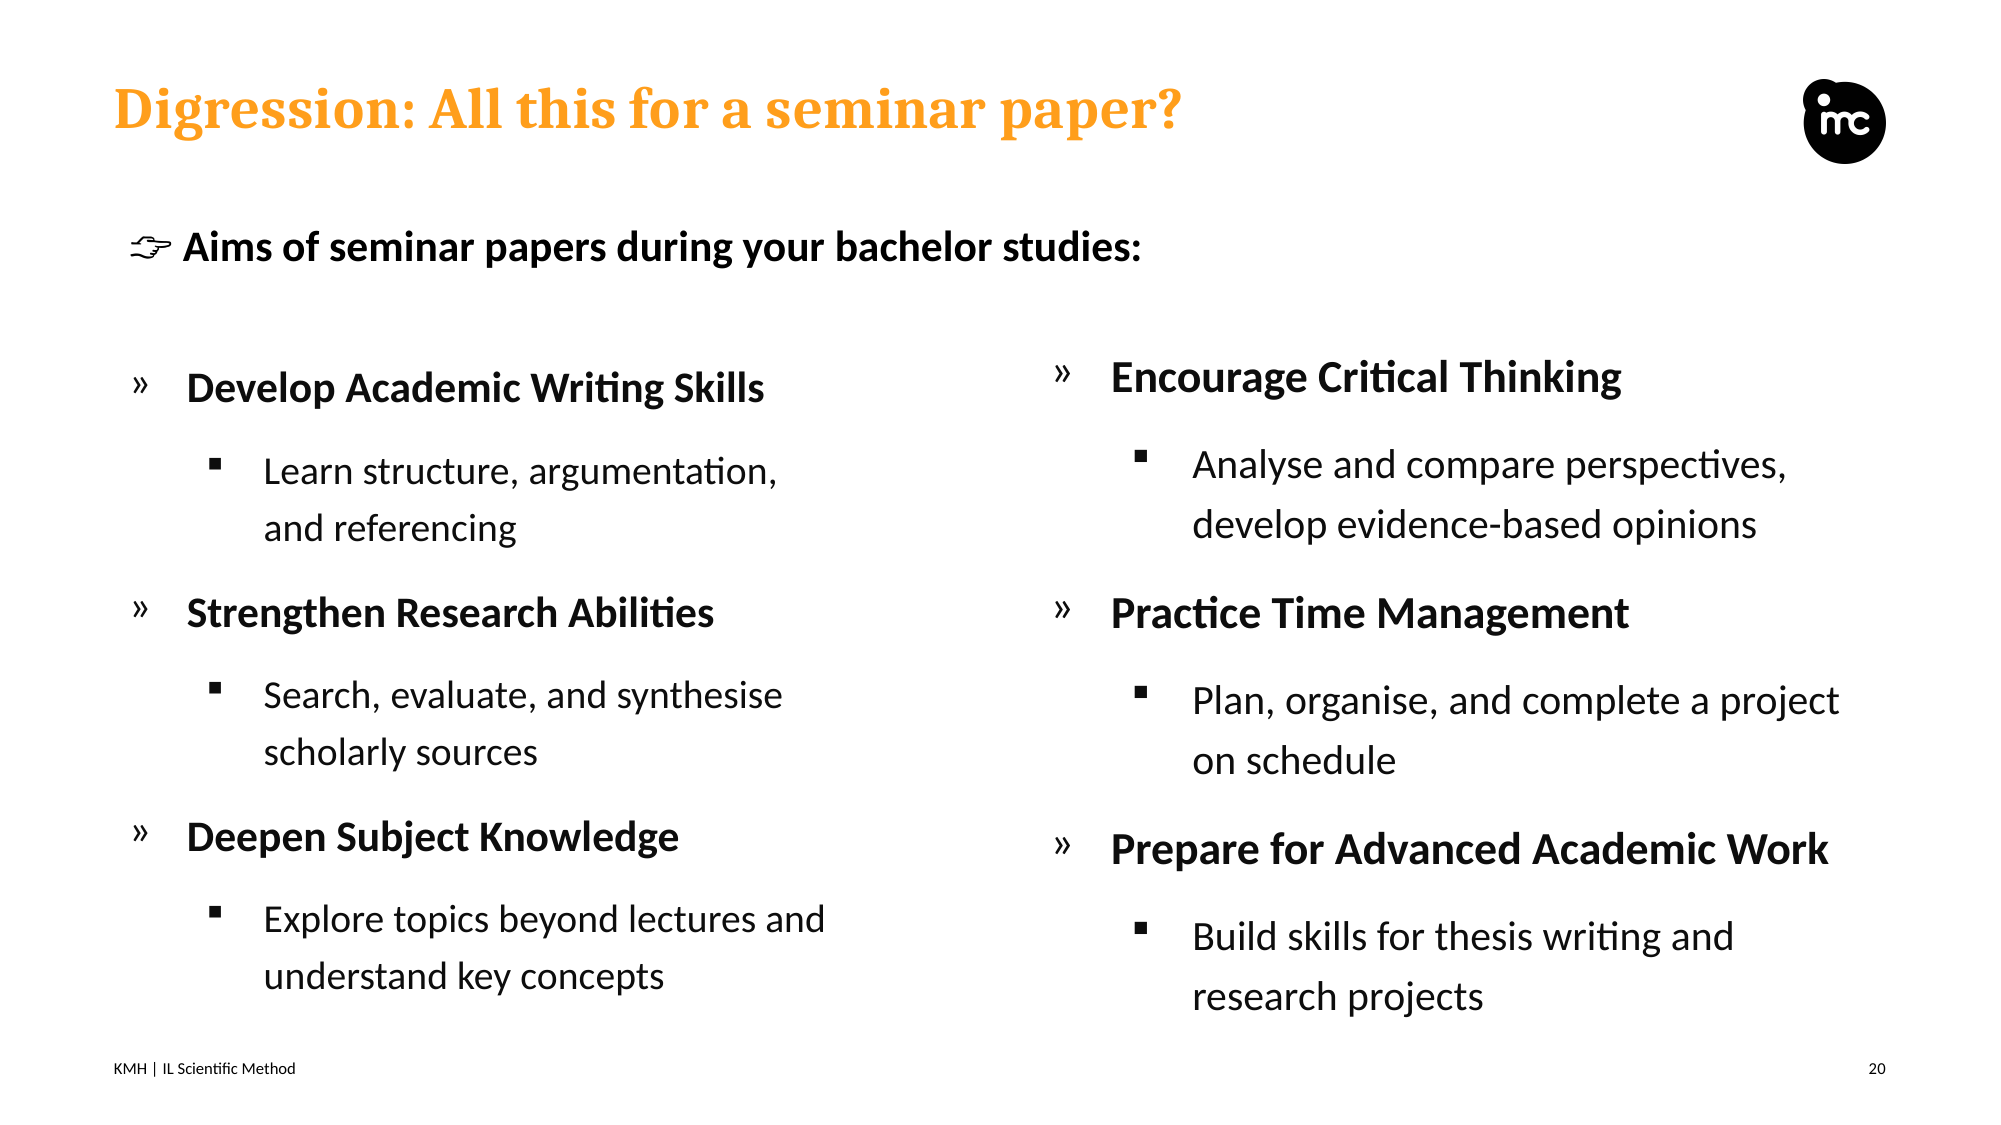

# Digression: All this for a seminar paper?
👉 Aims of seminar papers during your bachelor studies:

Develop Academic Writing Skills
Learn structure, argumentation,
and referencing
Strengthen Research Abilities
Search, evaluate, and synthesise
scholarly sources
Deepen Subject Knowledge
Explore topics beyond lectures and
understand key concepts
Encourage Critical Thinking
Analyse and compare perspectives, develop evidence-based opinions
Practice Time Management
Plan, organise, and complete a project on schedule
Prepare for Advanced Academic Work
Build skills for thesis writing and research projects
KMH | IL Scientific Method

20